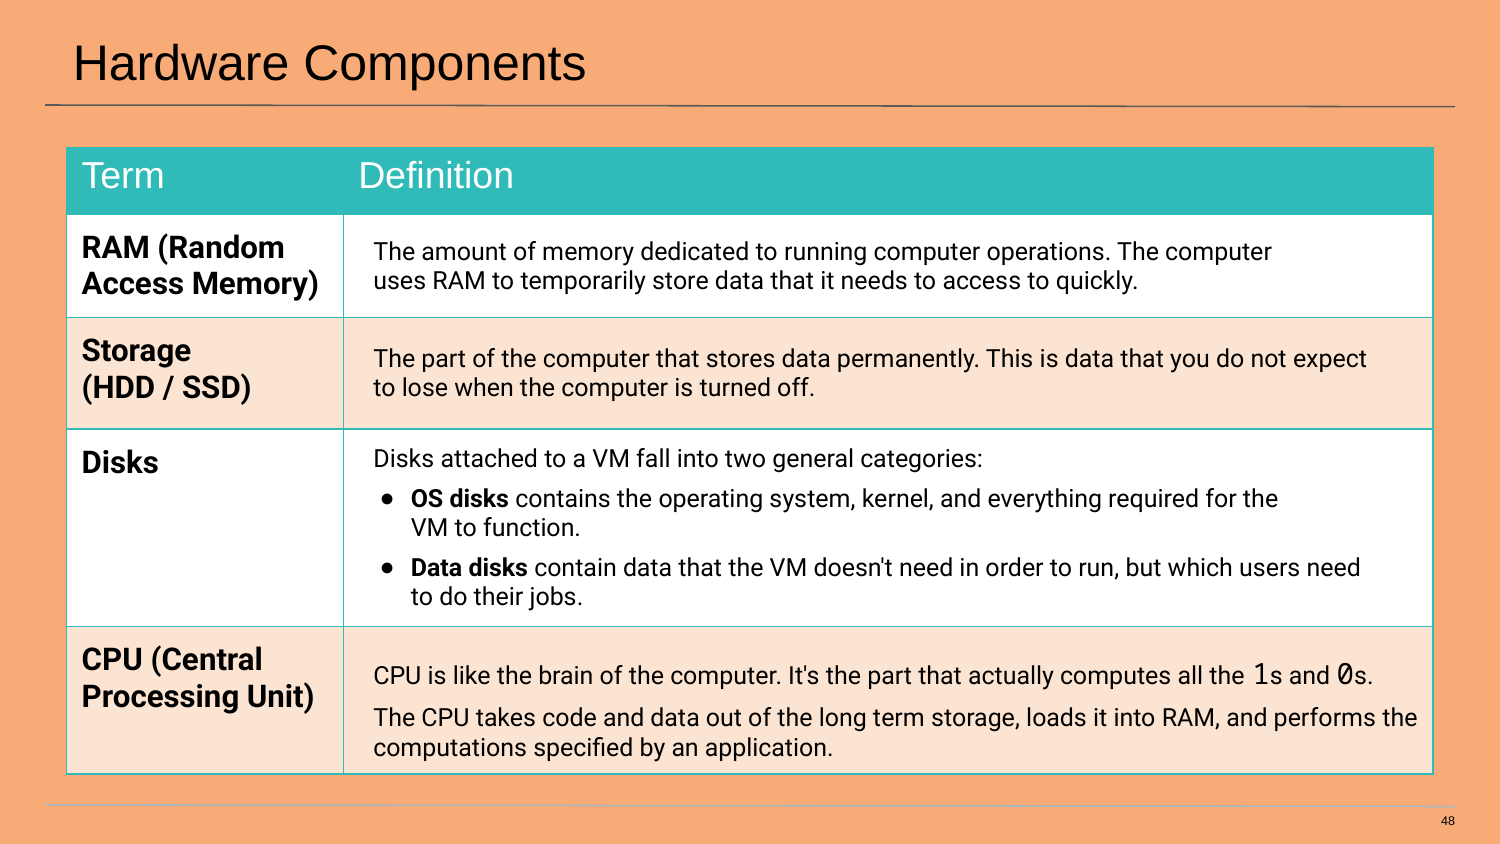

# Hardware Components

| Term | Definition |
| --- | --- |
| RAM (Random Access Memory) | The amount of memory dedicated to running computer operations. The computer uses RAM to temporarily store data that it needs to access to quickly. |
| Storage (HDD / SSD) | The part of the computer that stores data permanently. This is data that you do not expect to lose when the computer is turned off. |
| Disks | Disks attached to a VM fall into two general categories: OS disks contains the operating system, kernel, and everything required for the VM to function. Data disks contain data that the VM doesn't need in order to run, but which users need to do their jobs. |
| CPU (Central Processing Unit) | CPU is like the brain of the computer. It's the part that actually computes all the 1s and 0s. The CPU takes code and data out of the long term storage, loads it into RAM, and performs the computations specified by an application. |

48